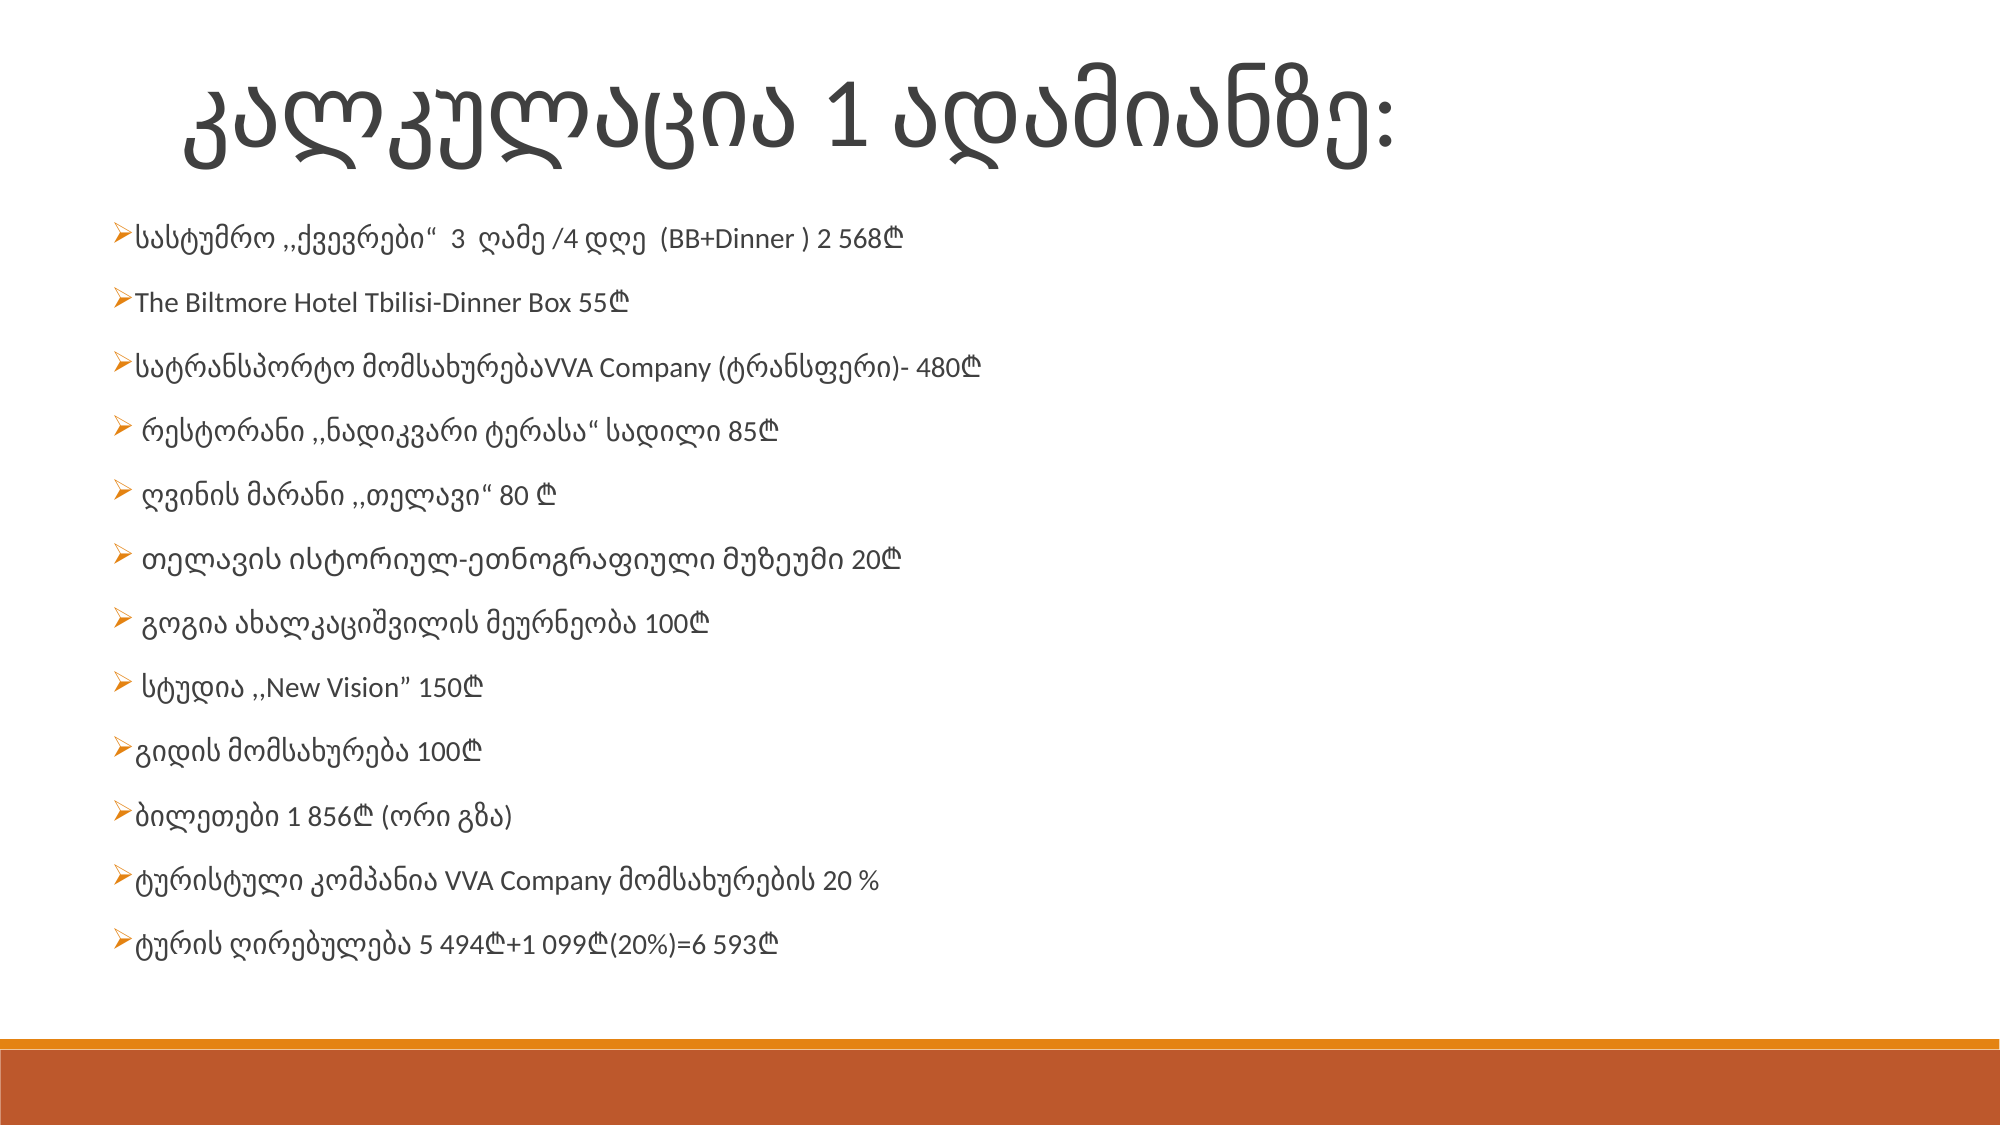

კალკულაცია 1 ადამიანზე:
სასტუმრო ,,ქვევრები“  3  ღამე /4 დღე  (BB+Dinner ) 2 568₾
The Biltmore Hotel Tbilisi-Dinner Box 55₾
სატრანსპორტო მომსახურებაVVA Company (ტრანსფერი)- 480₾
 რესტორანი ,,ნადიკვარი ტერასა“ სადილი 85₾
 ღვინის მარანი ,,თელავი“ 80 ₾
 თელავის ისტორიულ-ეთნოგრაფიული მუზეუმი 20₾
 გოგია ახალკაციშვილის მეურნეობა 100₾
 სტუდია ,,New Vision” 150₾
გიდის მომსახურება 100₾
ბილეთები 1 856₾ (ორი გზა)
ტურისტული კომპანია VVA Company მომსახურების 20 %
ტურის ღირებულება 5 494₾+1 099₾(20%)=6 593₾